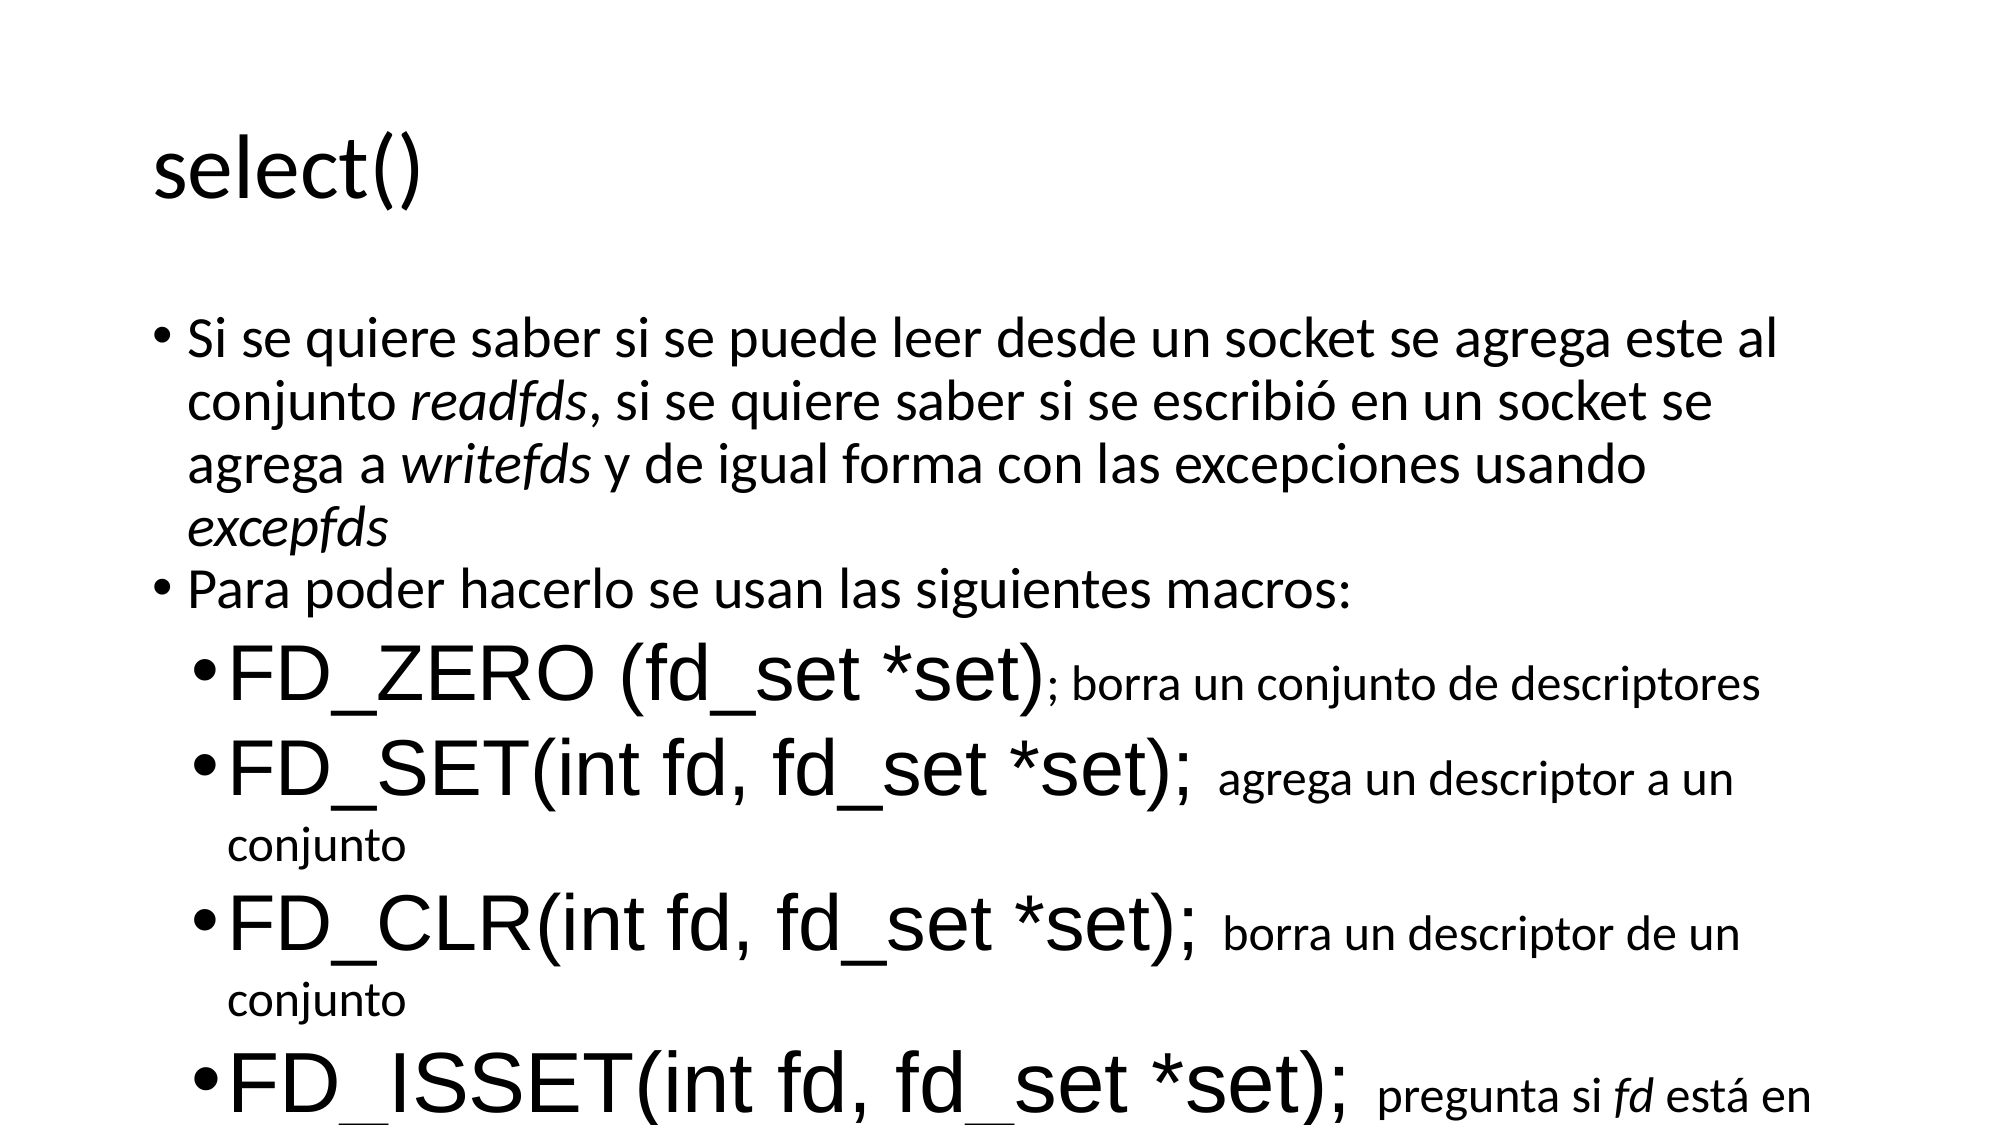

select()
Si se quiere saber si se puede leer desde un socket se agrega este al conjunto readfds, si se quiere saber si se escribió en un socket se agrega a writefds y de igual forma con las excepciones usando excepfds
Para poder hacerlo se usan las siguientes macros:
FD_ZERO (fd_set *set); borra un conjunto de descriptores
FD_SET(int fd, fd_set *set); agrega un descriptor a un conjunto
FD_CLR(int fd, fd_set *set); borra un descriptor de un conjunto
FD_ISSET(int fd, fd_set *set); pregunta si fd está en un conjunto